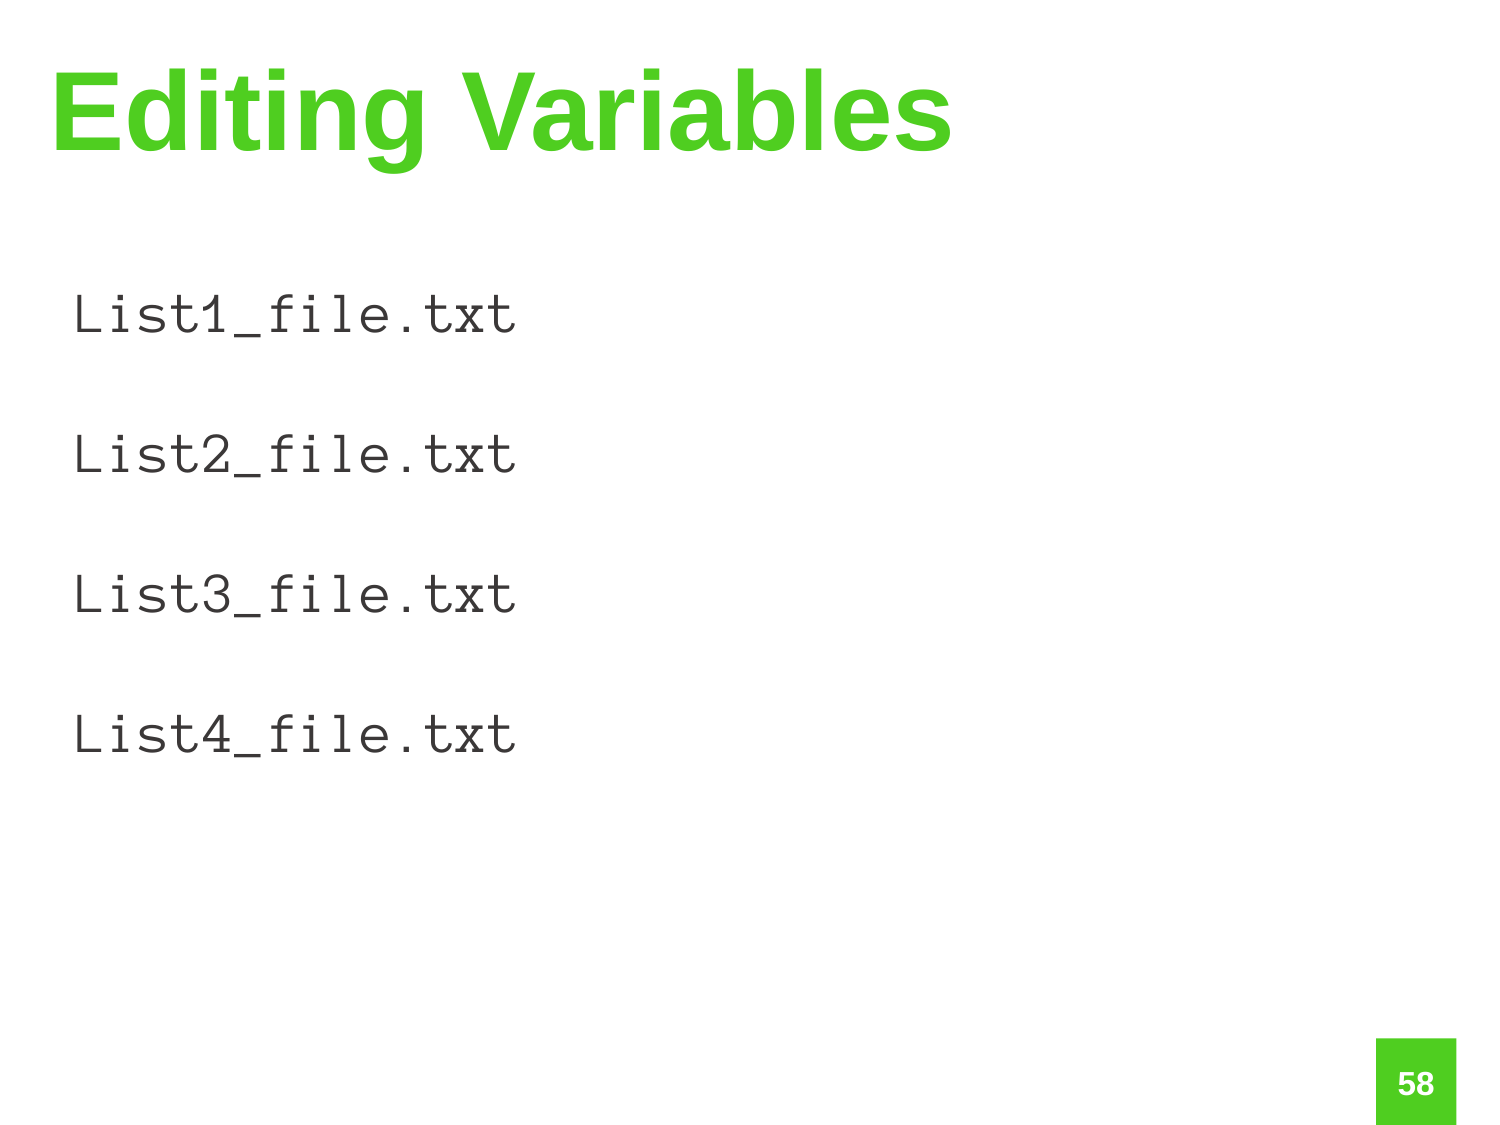

Editing Variables
List1_file.txt
List2_file.txt
List3_file.txt
List4_file.txt
58